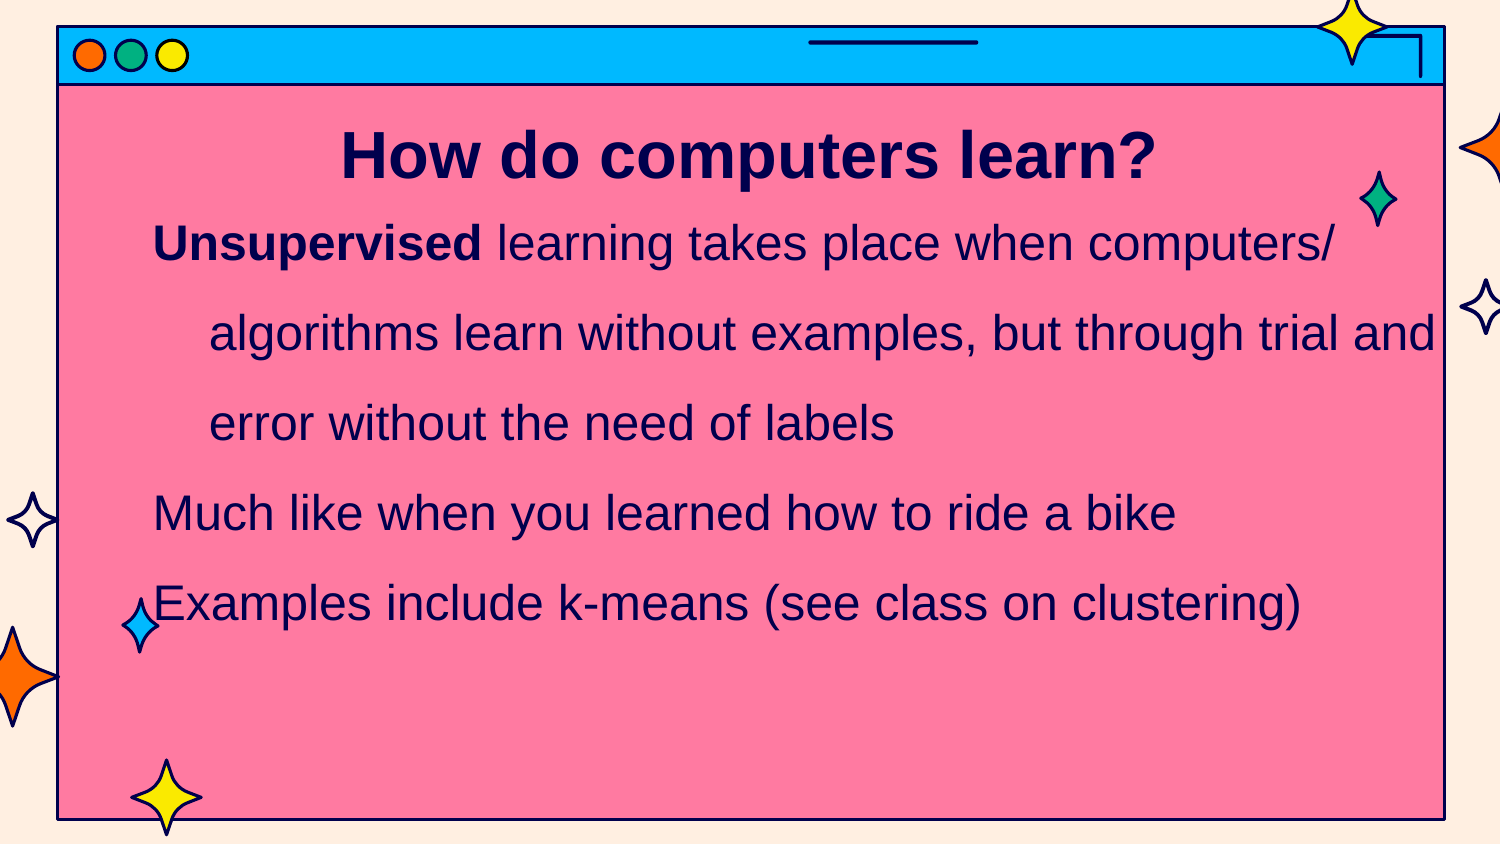

# How do computers learn?

Unsupervised learning takes place when computers/ algorithms learn without examples, but through trial and error without the need of labels
Much like when you learned how to ride a bike
Examples include k-means (see class on clustering)